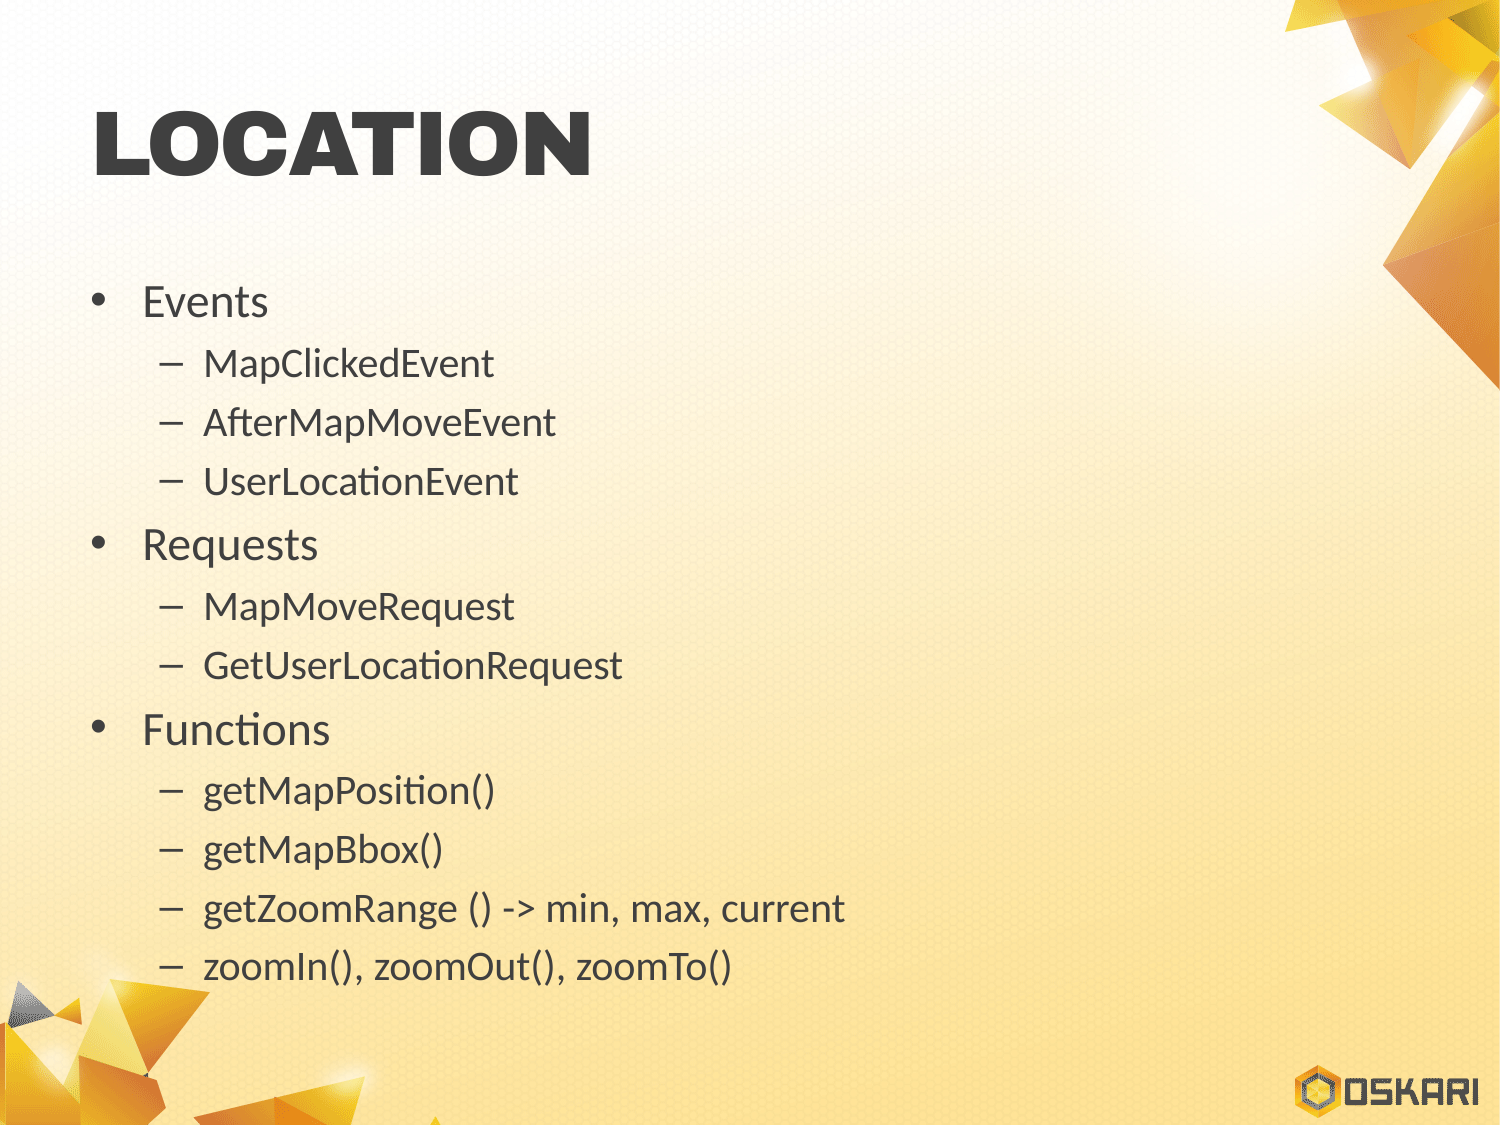

# Location
Events
MapClickedEvent
AfterMapMoveEvent
UserLocationEvent
Requests
MapMoveRequest
GetUserLocationRequest
Functions
getMapPosition()
getMapBbox()
getZoomRange () -> min, max, current
zoomIn(), zoomOut(), zoomTo()